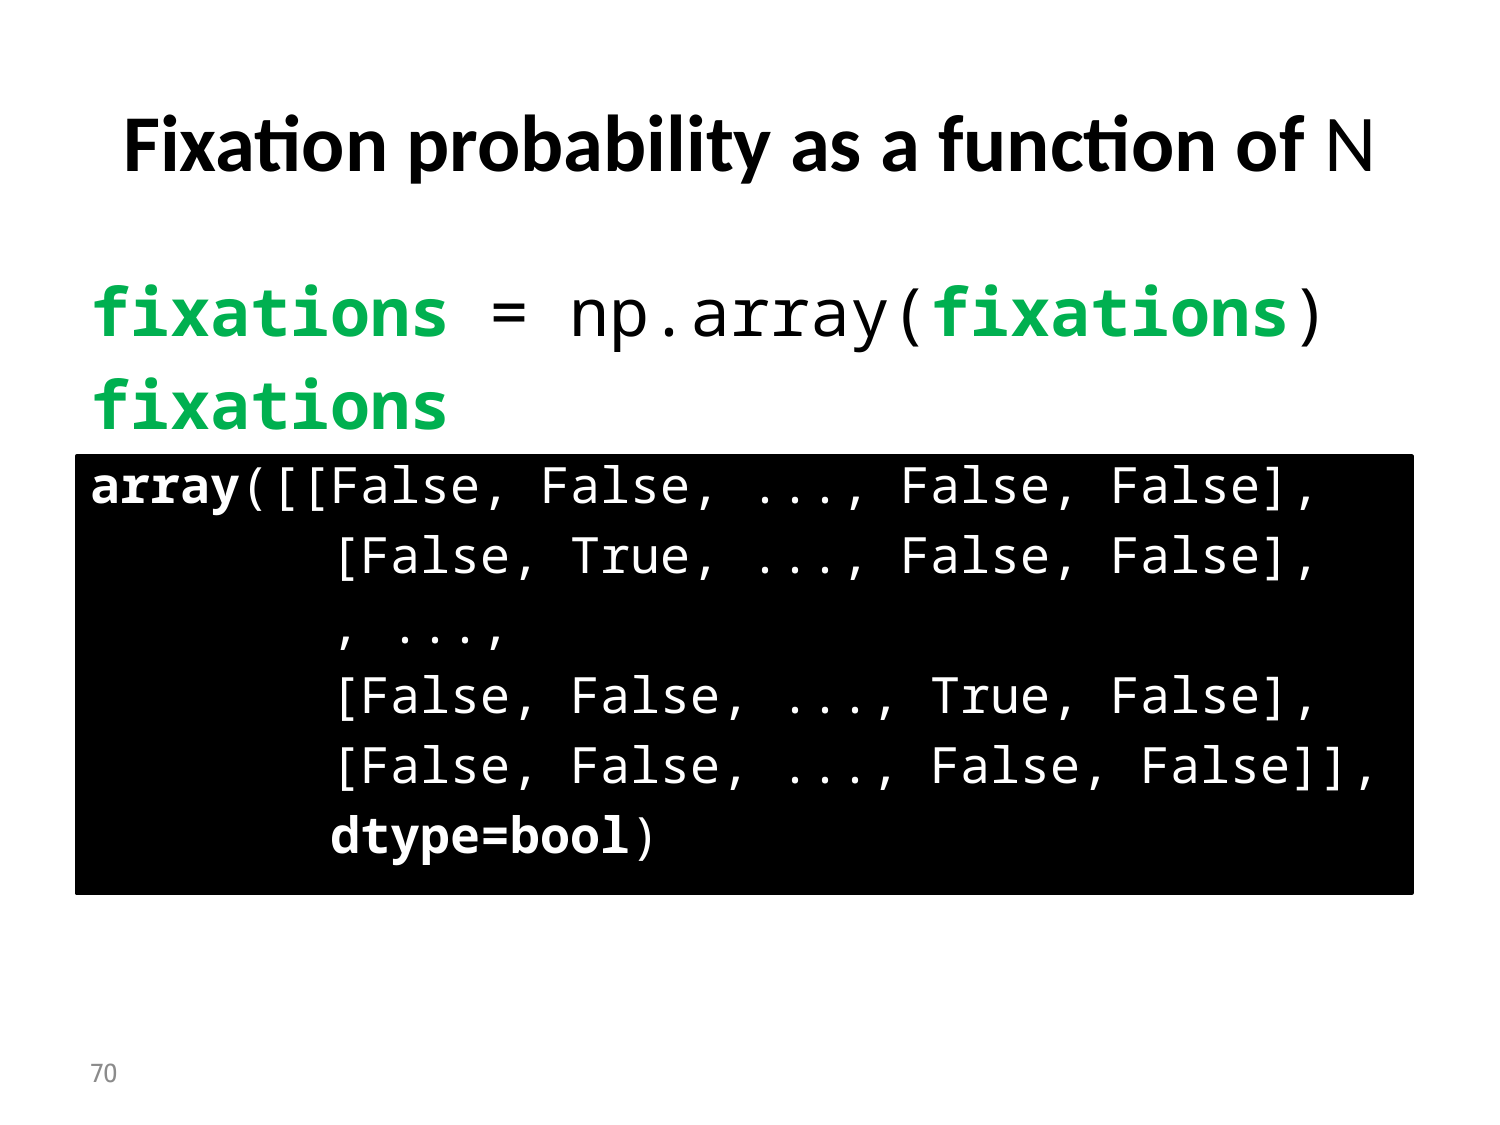

# Fixation probability as a function of N
fixations = np.array(fixations)
fixations
array([[False, False, ..., False, False],
	   [False, True, ..., False, False],
	   , ...,
	   [False, False, ..., True, False],
	   [False, False, ..., False, False]],
	   dtype=bool)

70